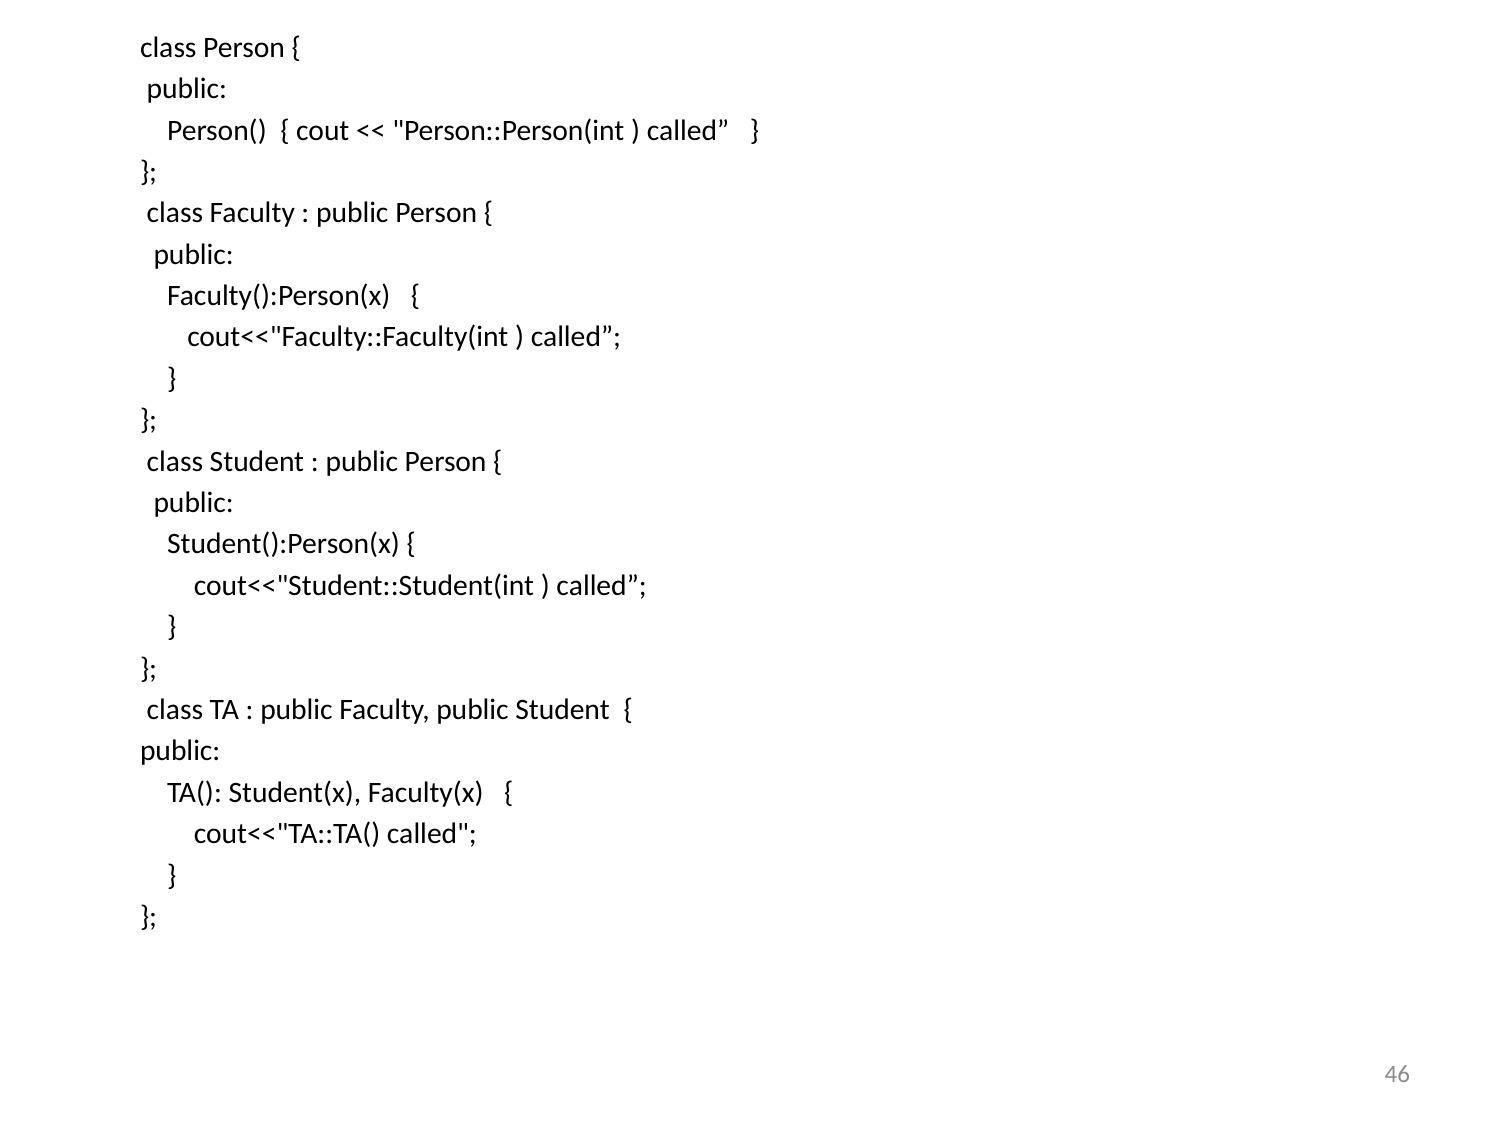

class Person {
 public:
    Person()  { cout << "Person::Person(int ) called”   }
};
 class Faculty : public Person {
  public:
    Faculty():Person(x)   {
       cout<<"Faculty::Faculty(int ) called”;
    }
};
 class Student : public Person {
  public:
    Student():Person(x) {
        cout<<"Student::Student(int ) called”;
    }
};
 class TA : public Faculty, public Student  {
public:
    TA(): Student(x), Faculty(x)   {
        cout<<"TA::TA() called";
    }
};

46